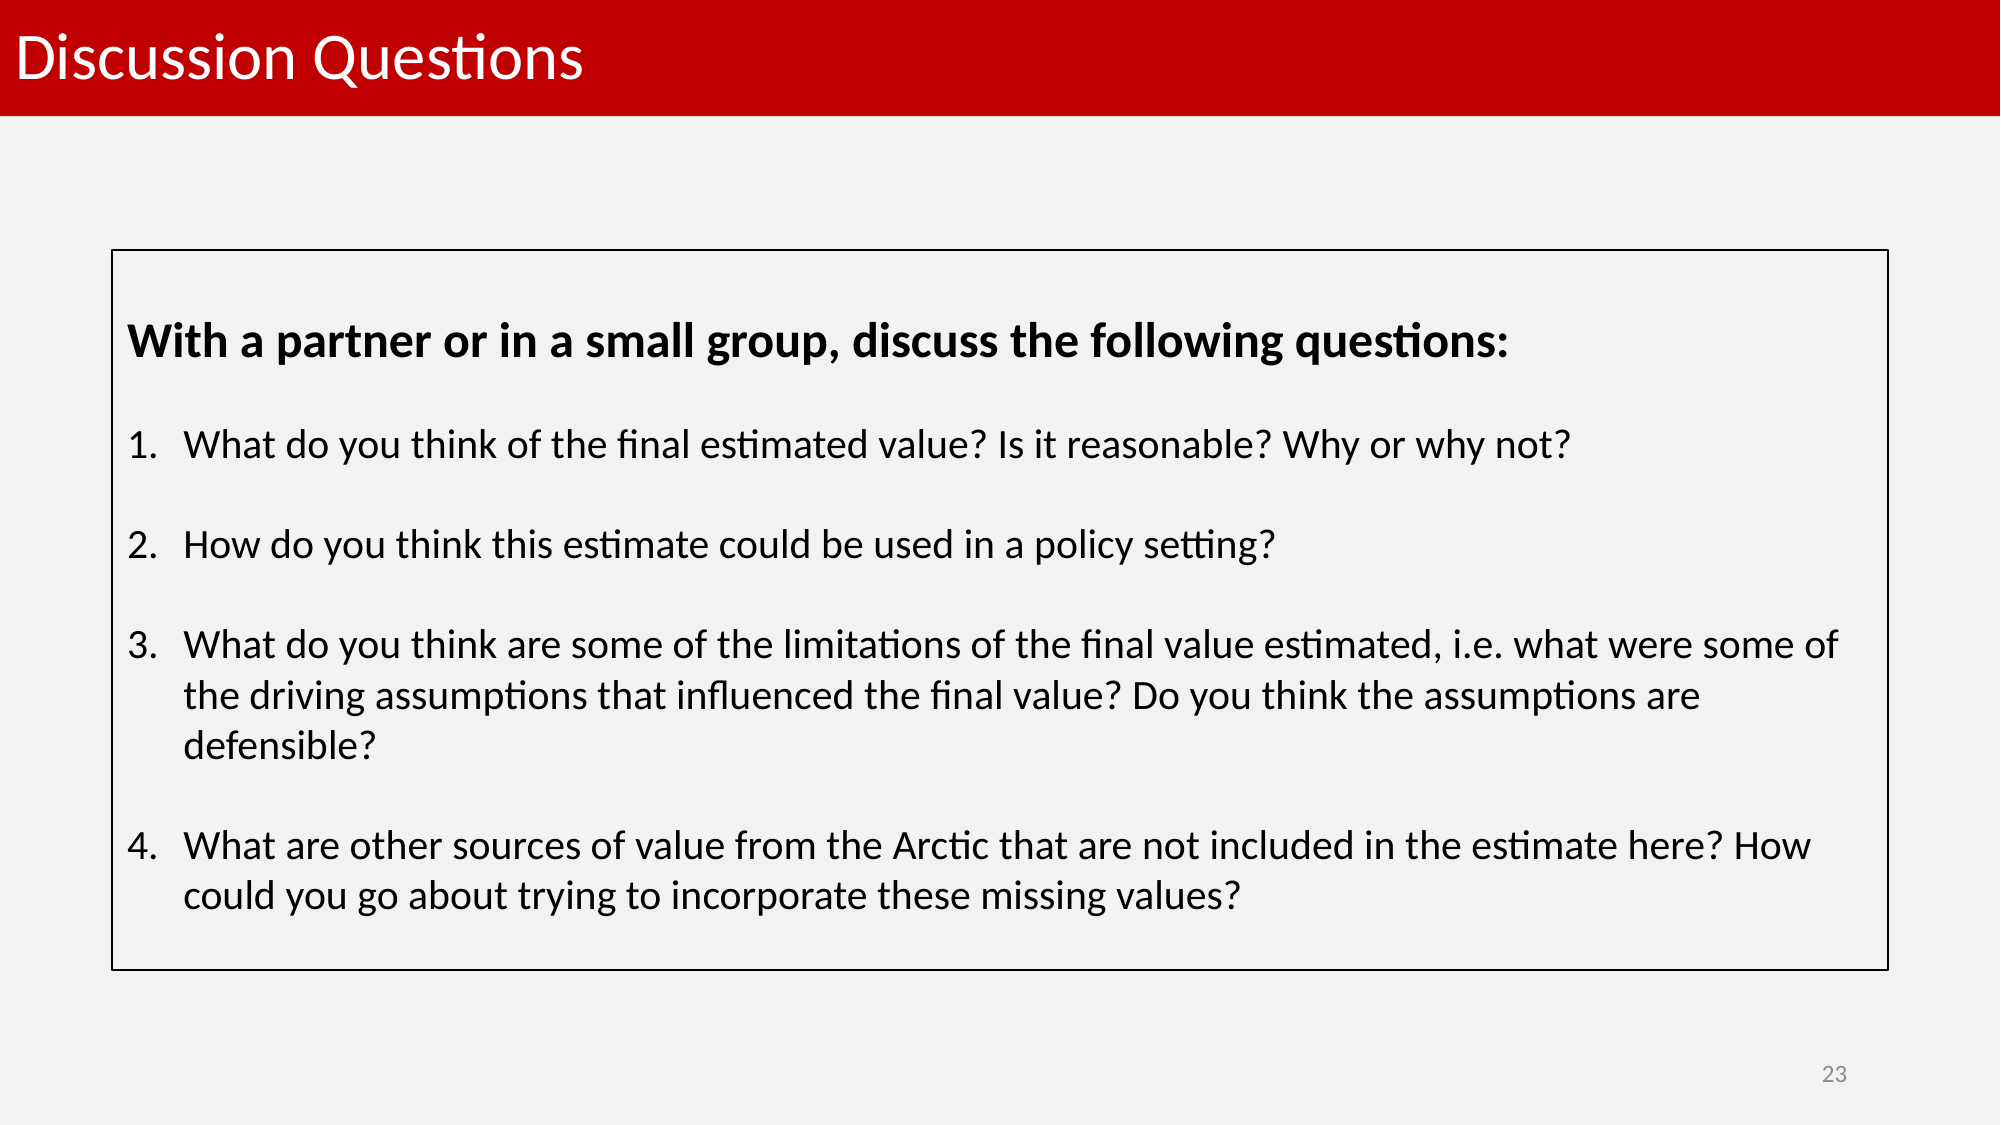

# Discussion Questions

With a partner or in a small group, discuss the following questions:

What do you think of the final estimated value? Is it reasonable? Why or why not?

How do you think this estimate could be used in a policy setting?

What do you think are some of the limitations of the final value estimated, i.e. what were some of the driving assumptions that influenced the final value? Do you think the assumptions are defensible?

What are other sources of value from the Arctic that are not included in the estimate here? How could you go about trying to incorporate these missing values?

23